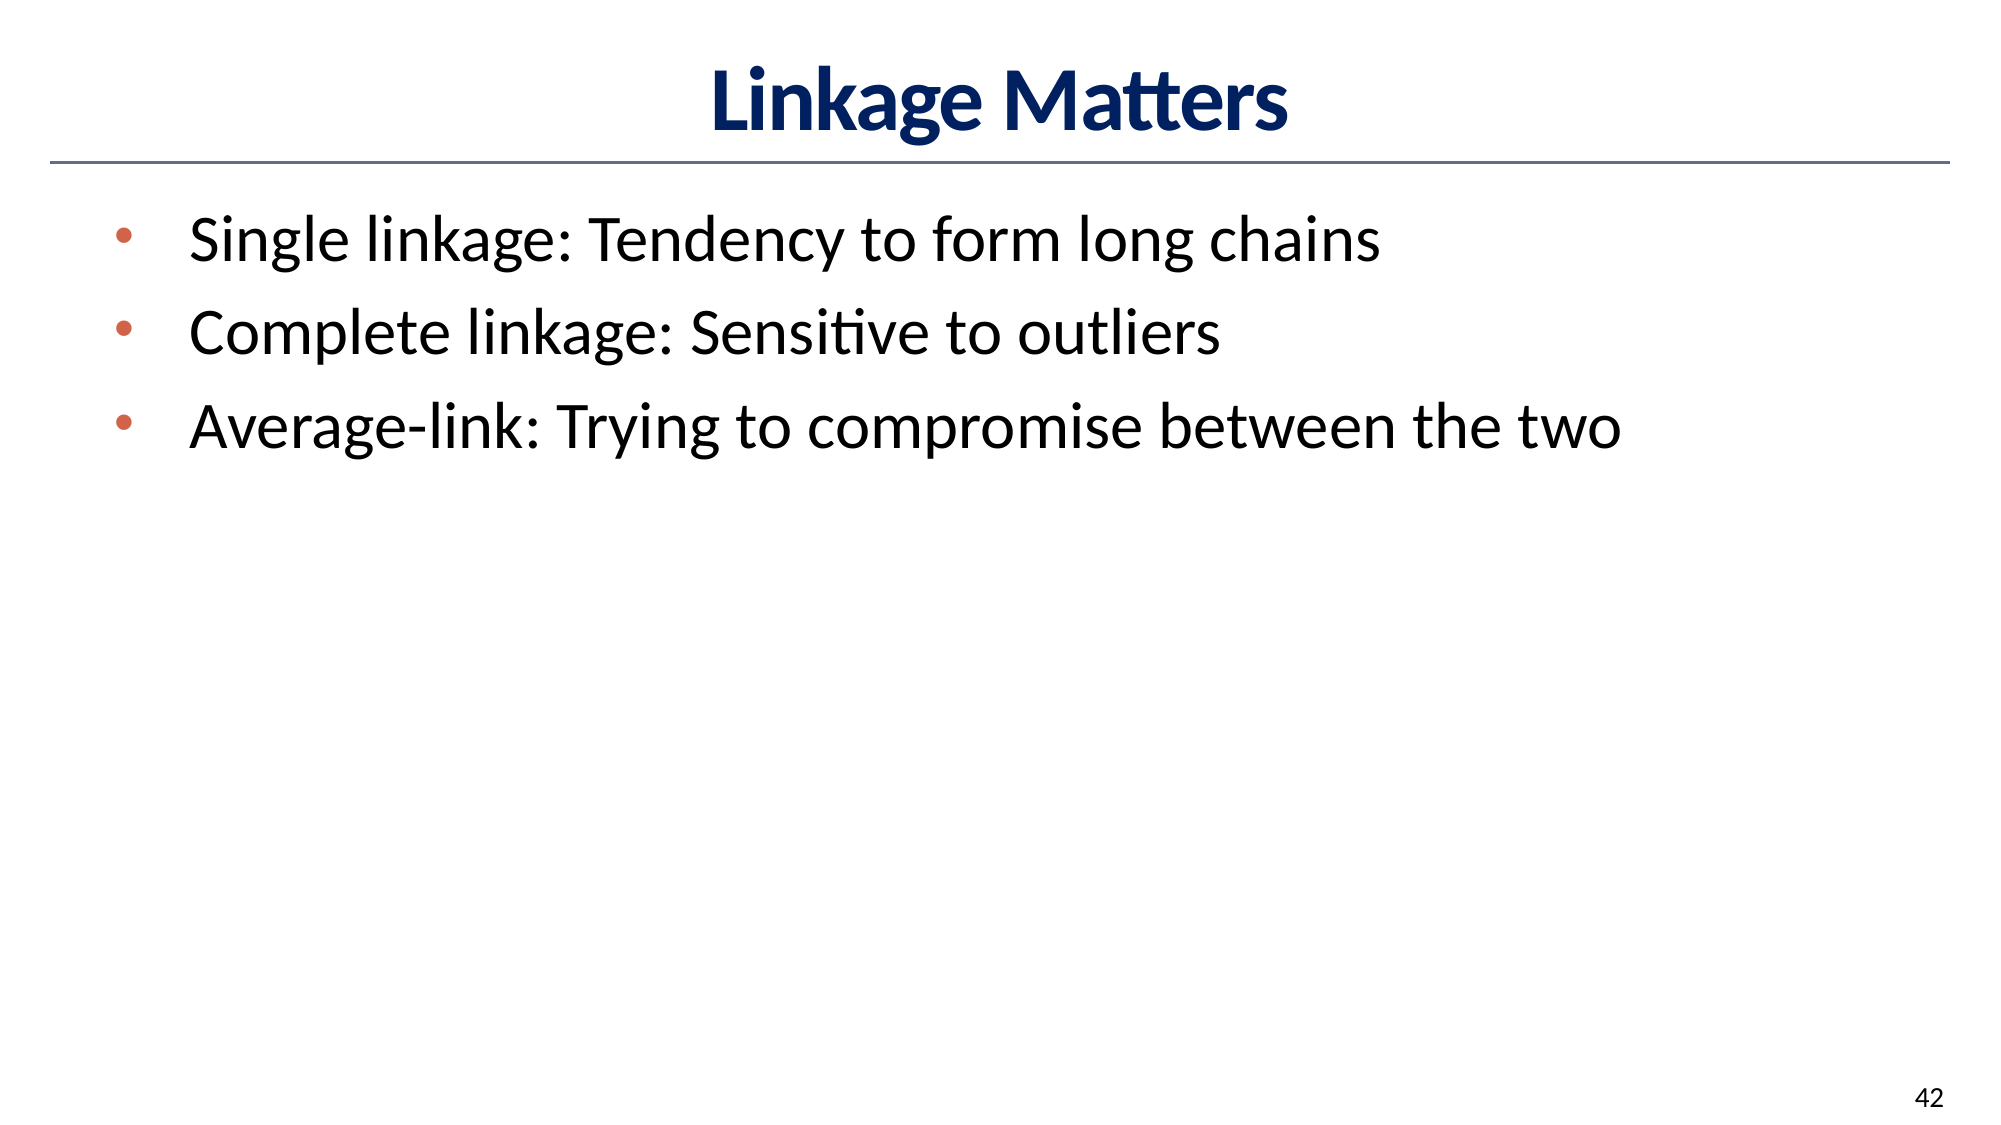

# Linkage Matters
Single linkage: Tendency to form long chains
Complete linkage: Sensitive to outliers
Average-link: Trying to compromise between the two
42